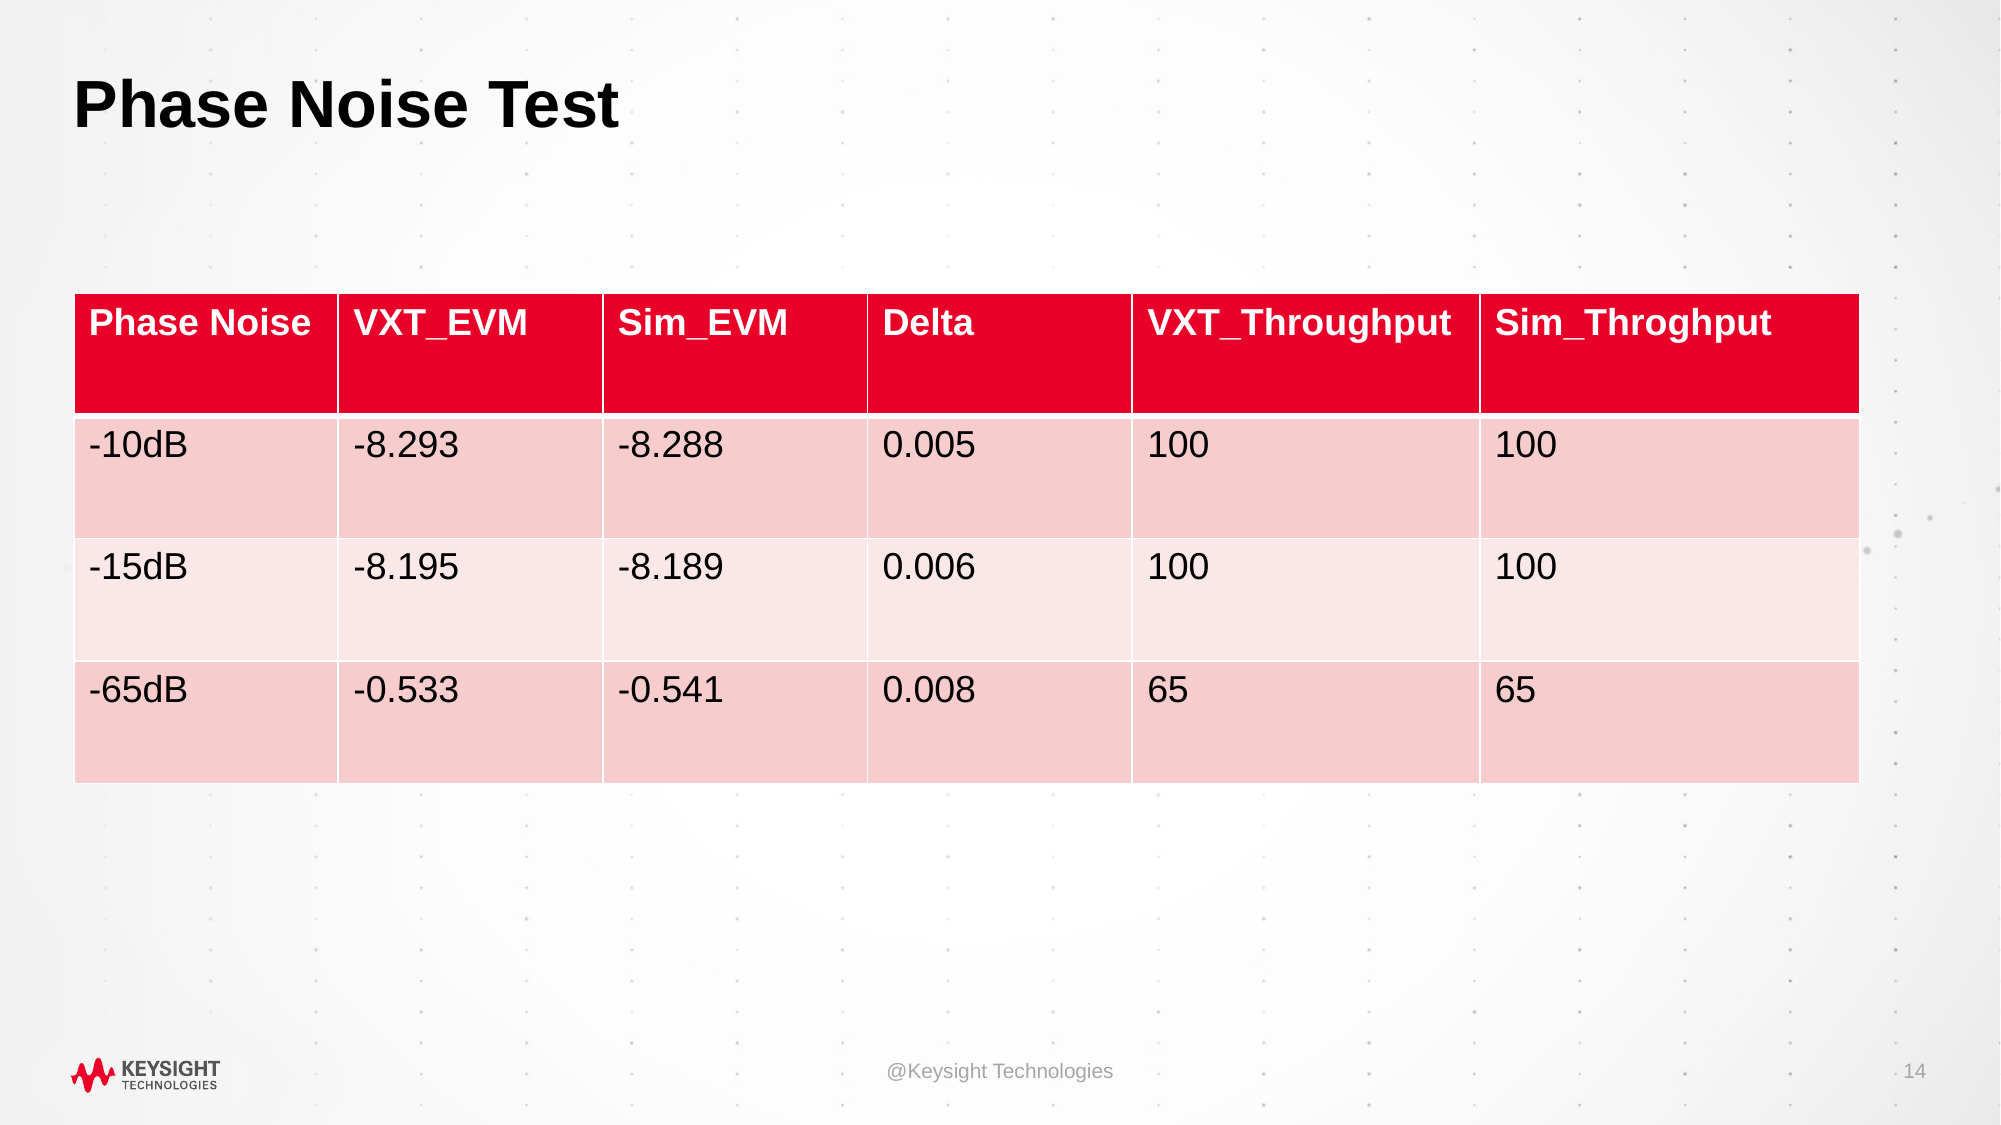

# Phase Noise Test

| Phase Noise | VXT\_EVM | Sim\_EVM | Delta | VXT\_Throughput | Sim\_Throghput |
| --- | --- | --- | --- | --- | --- |
| -10dB | -8.293 | -8.288 | 0.005 | 100 | 100 |
| -15dB | -8.195 | -8.189 | 0.006 | 100 | 100 |
| -65dB | -0.533 | -0.541 | 0.008 | 65 | 65 |
@Keysight Technologies